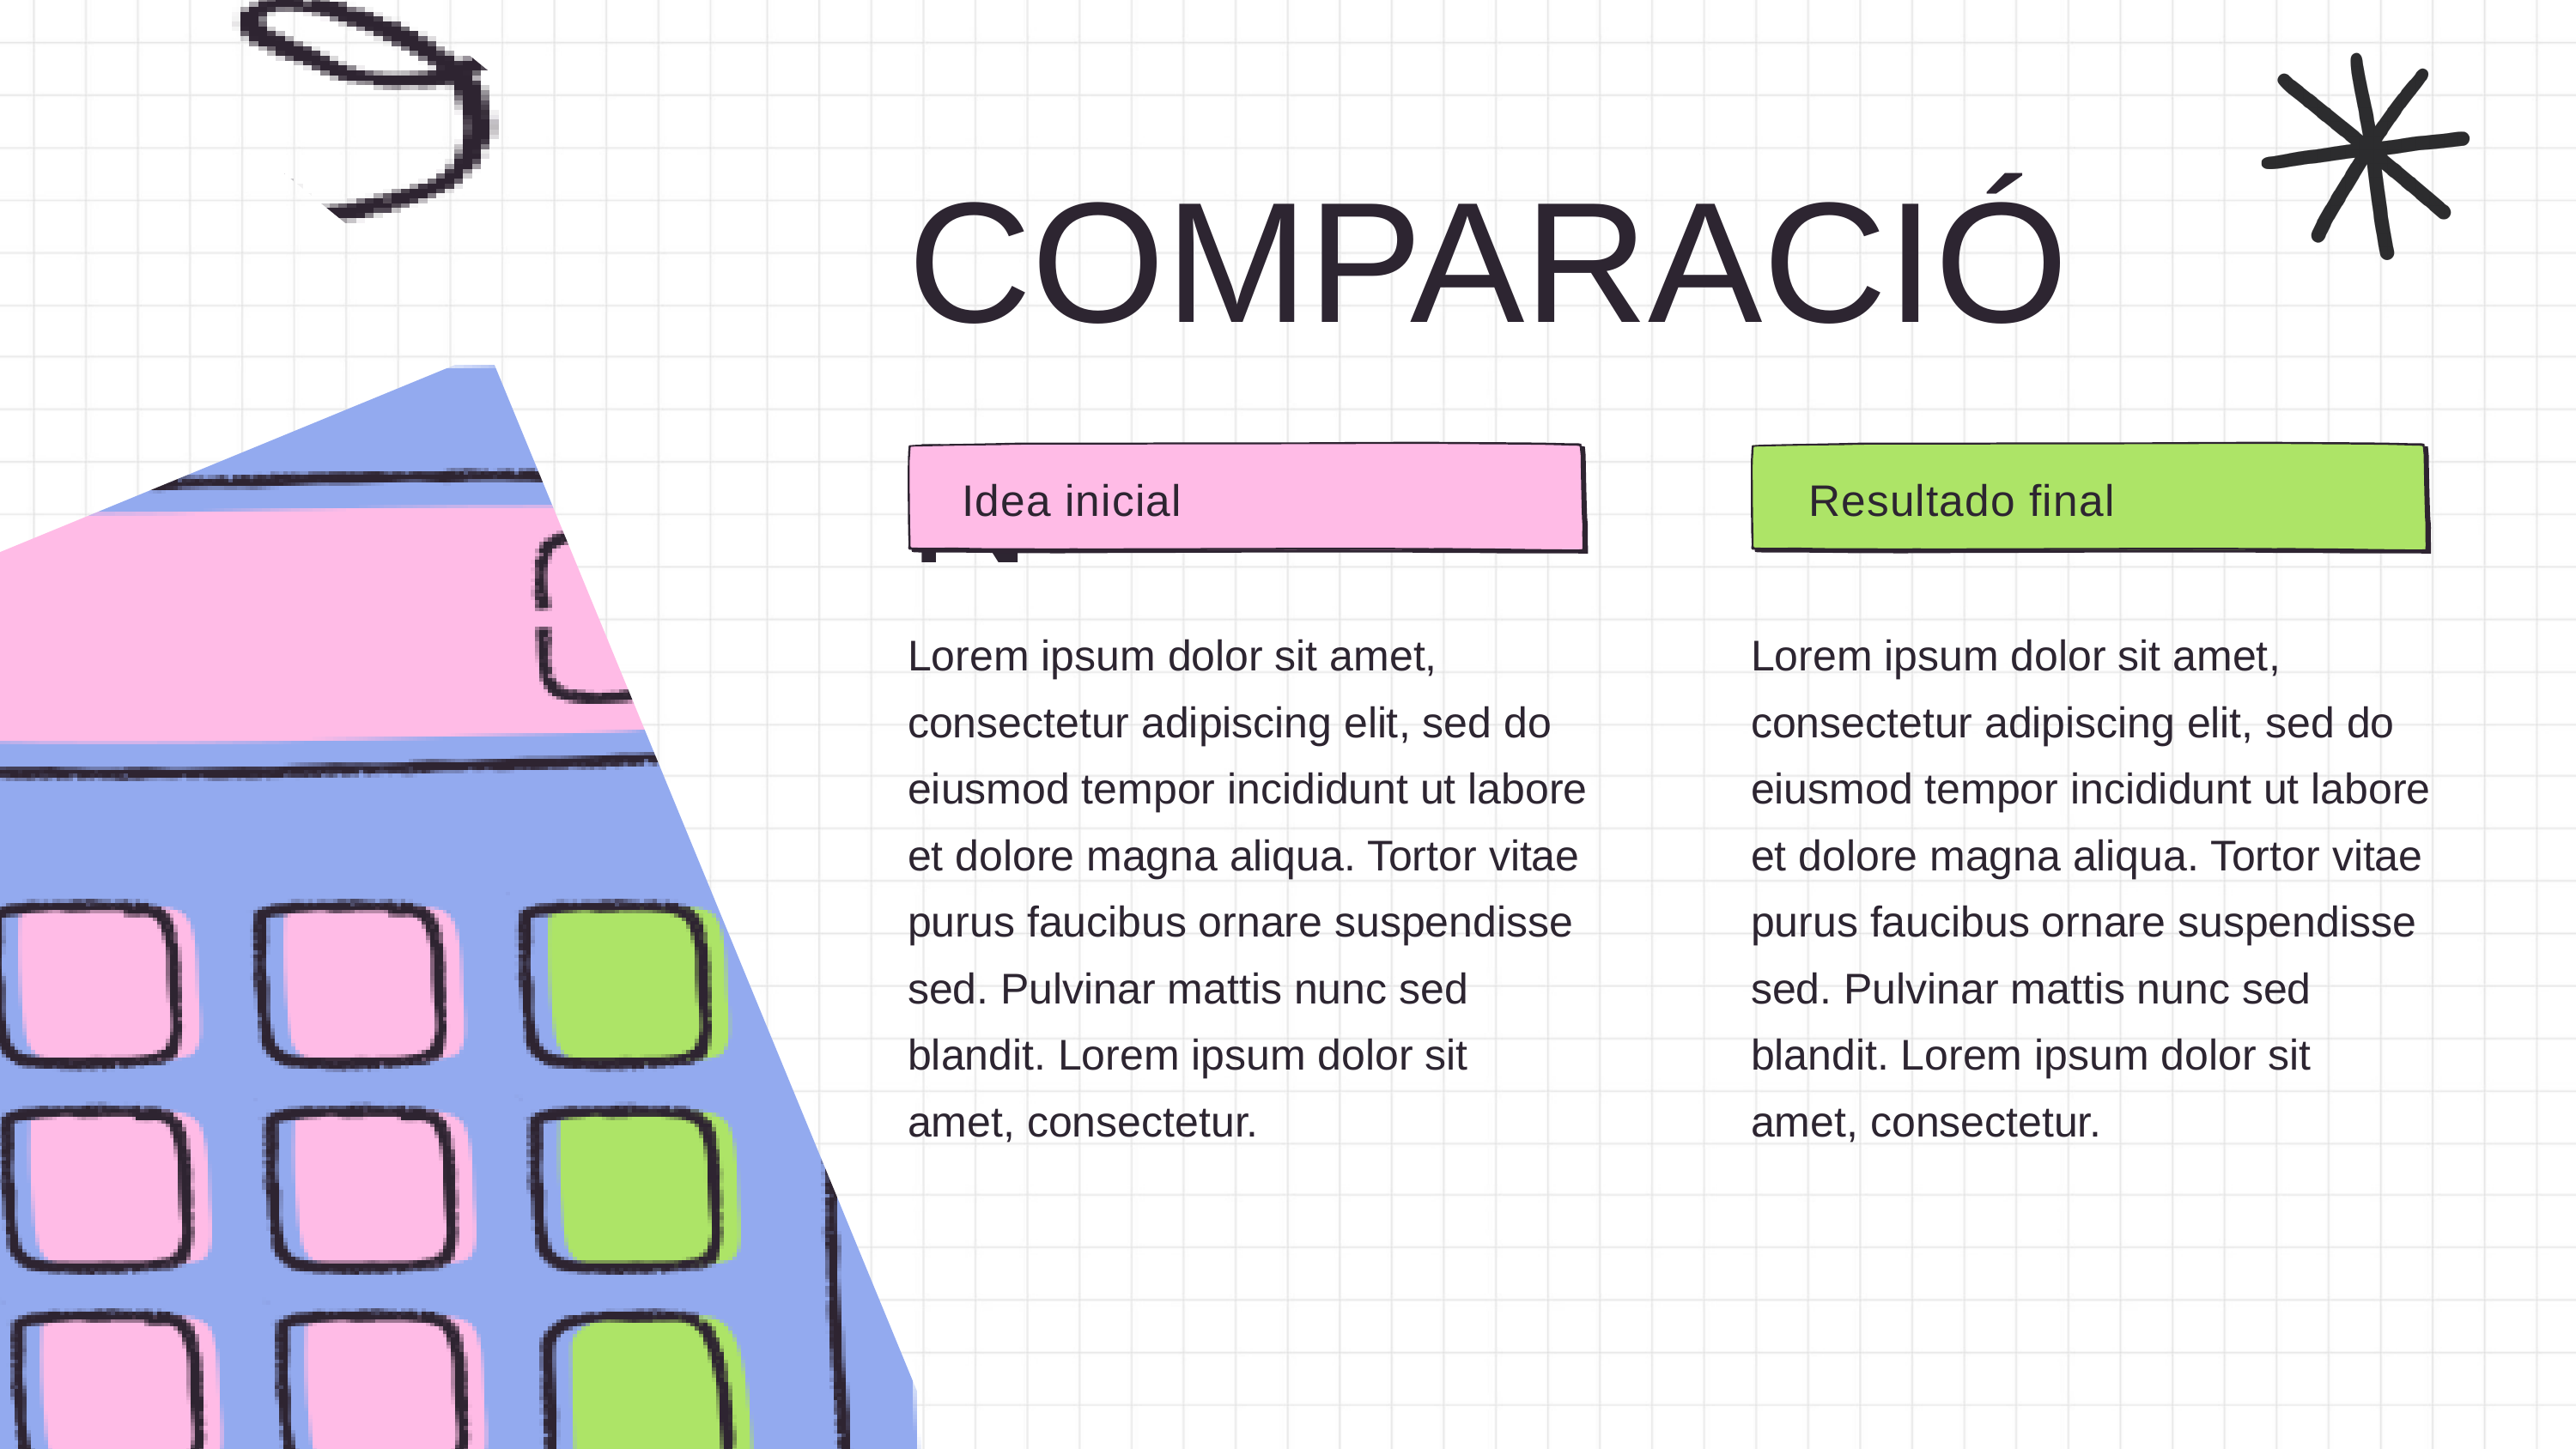

COMPARACIÓN

Idea inicial
Resultado final

Lorem ipsum dolor sit amet, consectetur adipiscing elit, sed do eiusmod tempor incididunt ut labore et dolore magna aliqua. Tortor vitae purus faucibus ornare suspendisse sed. Pulvinar mattis nunc sed blandit. Lorem ipsum dolor sit amet, consectetur.
Lorem ipsum dolor sit amet, consectetur adipiscing elit, sed do eiusmod tempor incididunt ut labore et dolore magna aliqua. Tortor vitae purus faucibus ornare suspendisse sed. Pulvinar mattis nunc sed blandit. Lorem ipsum dolor sit amet, consectetur.